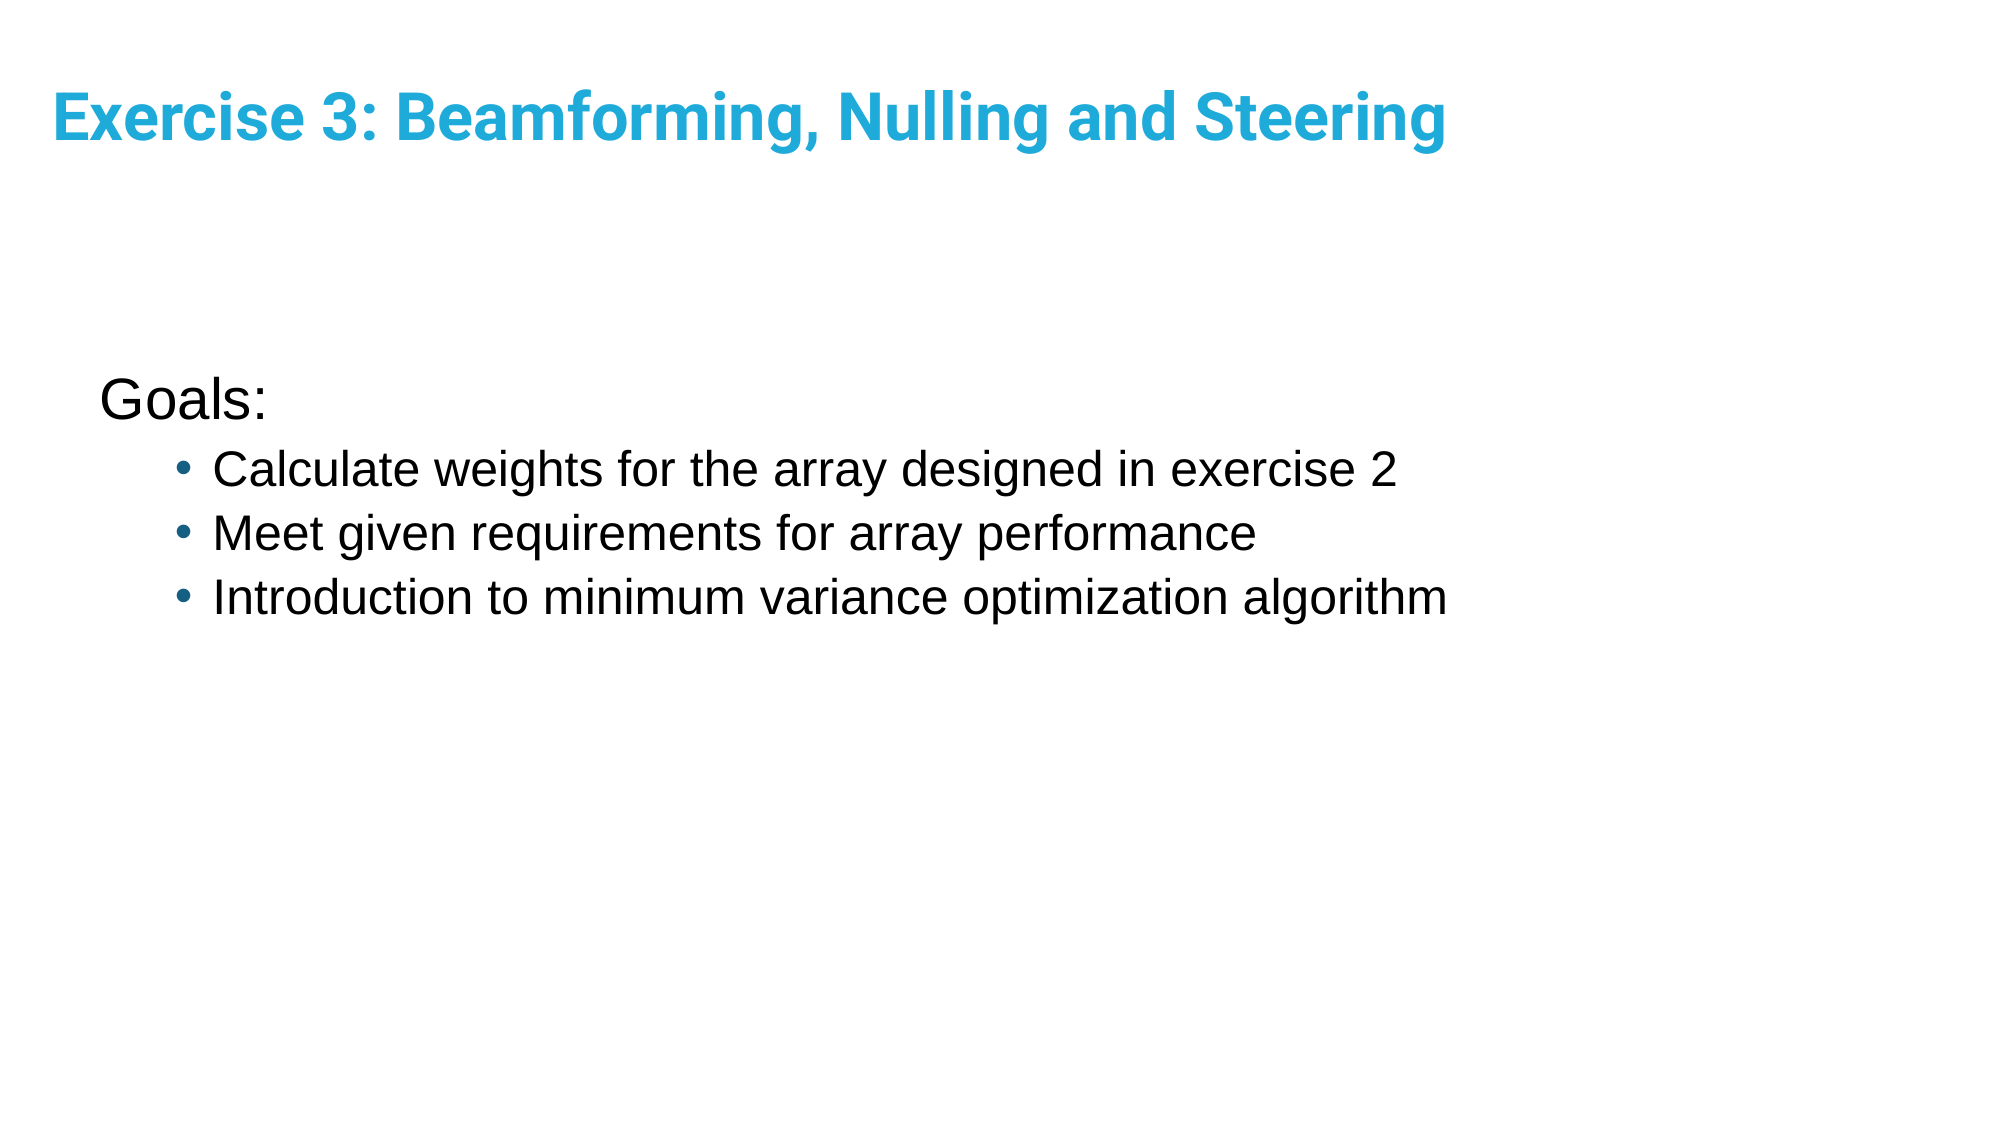

# Exercise 3: Beamforming, Nulling and Steering
Goals:
Calculate weights for the array designed in exercise 2
Meet given requirements for array performance
Introduction to minimum variance optimization algorithm